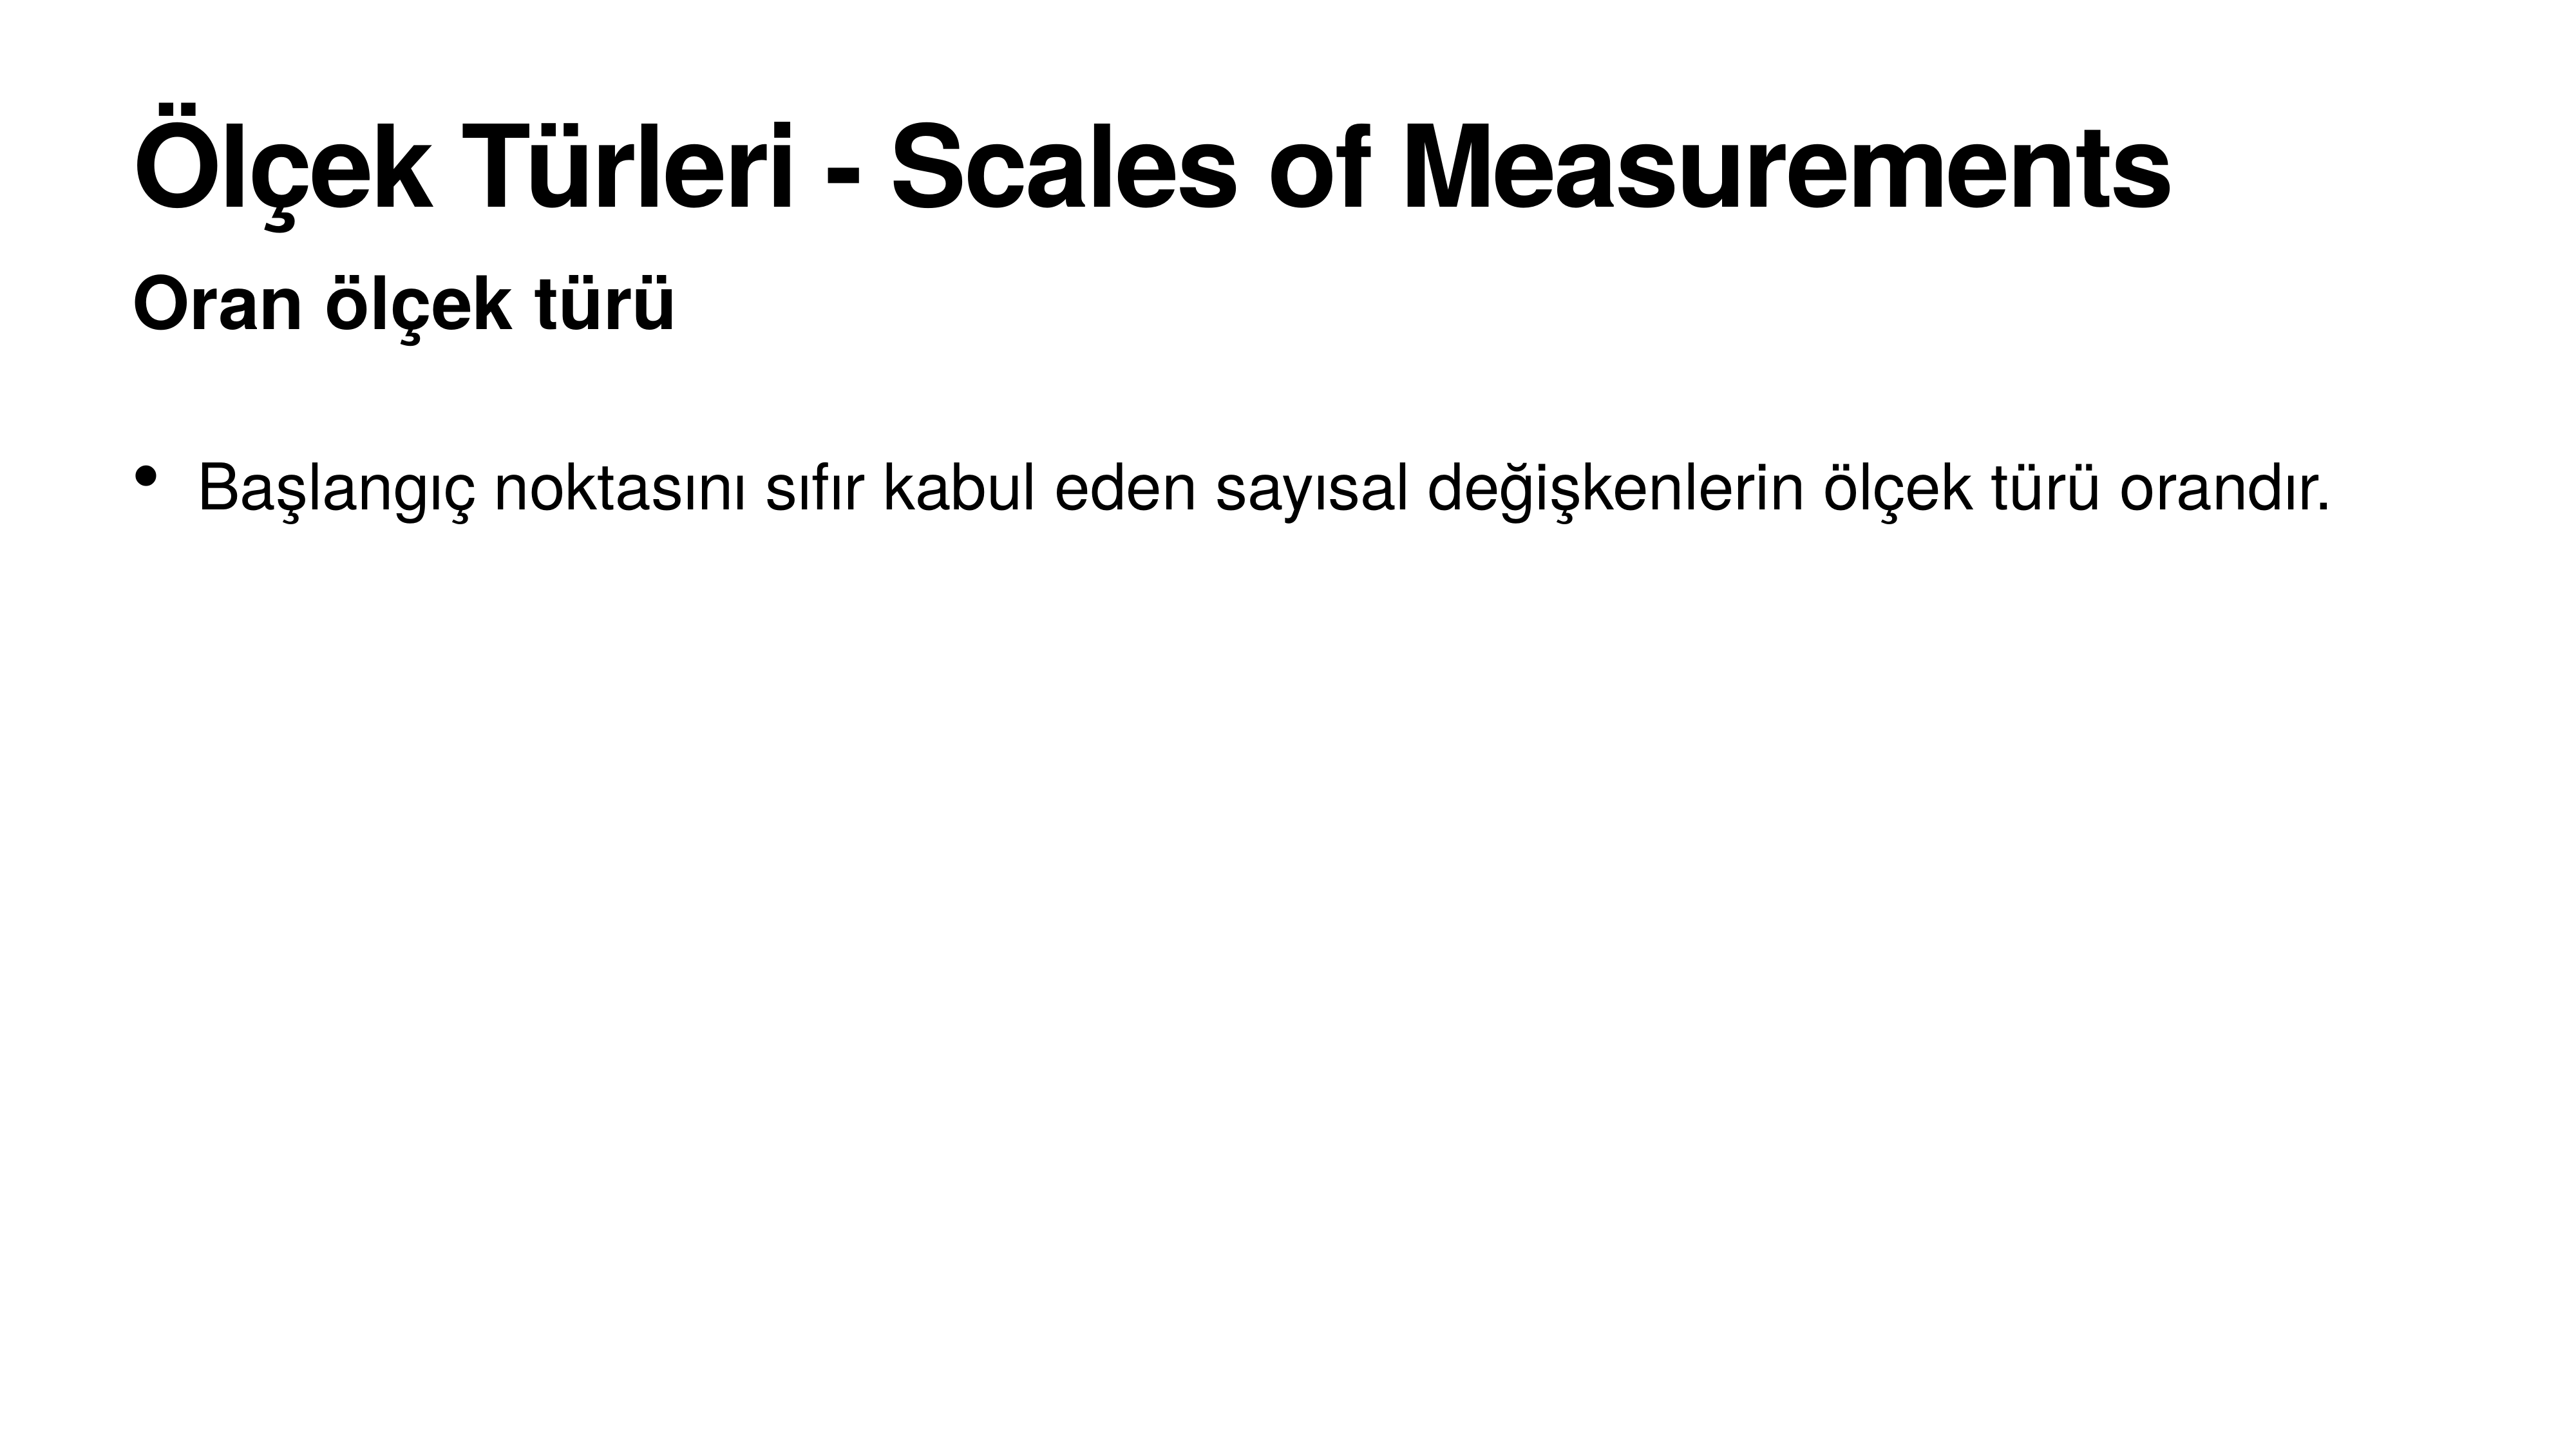

# Ölçek Türleri - Scales of Measurements
Oran ölçek türü
Başlangıç noktasını sıfır kabul eden sayısal değişkenlerin ölçek türü orandır.